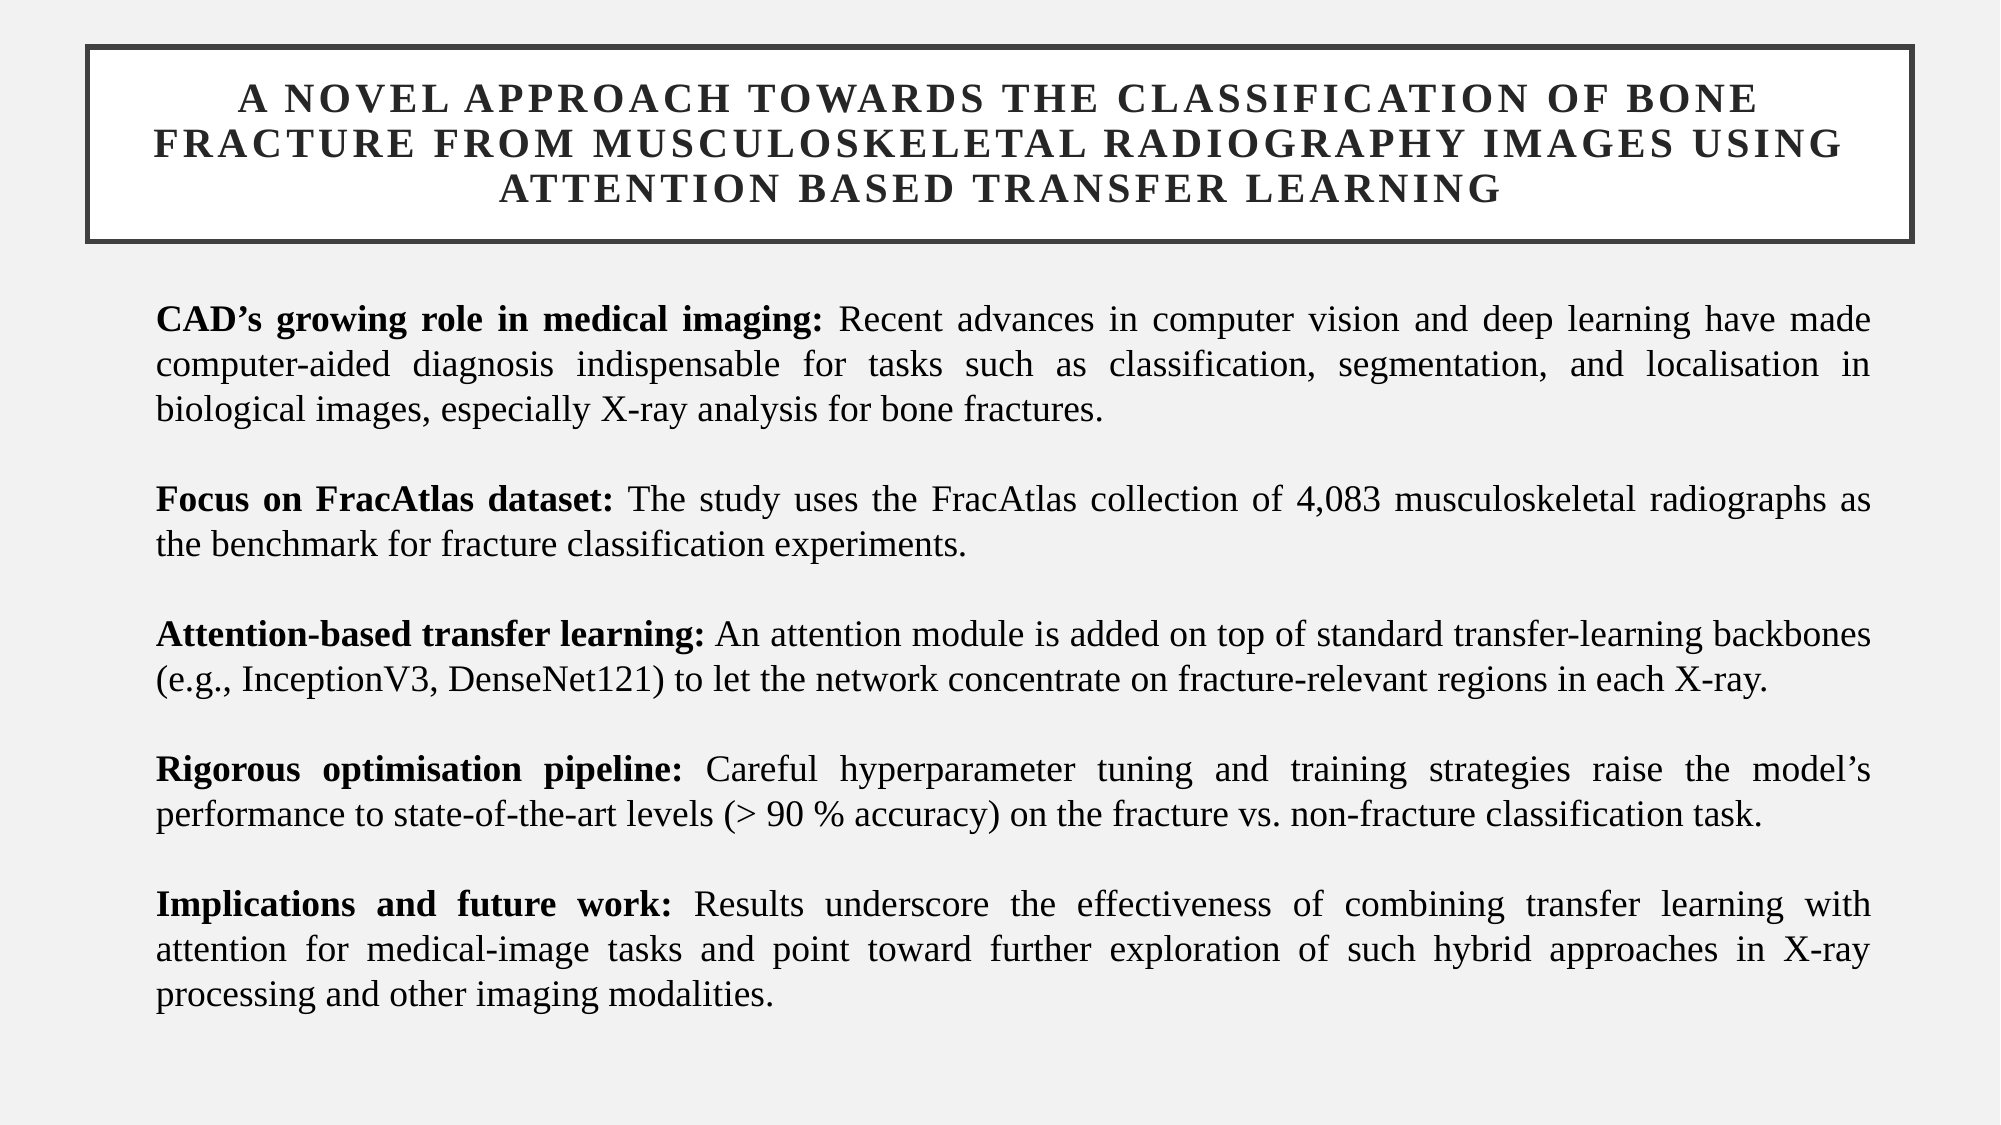

# A novel approach towards the classification of Bone Fracture from Musculoskeletal Radiography images using Attention Based Transfer Learning
CAD’s growing role in medical imaging: Recent advances in computer vision and deep learning have made computer-aided diagnosis indispensable for tasks such as classification, segmentation, and localisation in biological images, especially X-ray analysis for bone fractures.

Focus on FracAtlas dataset: The study uses the FracAtlas collection of 4,083 musculoskeletal radiographs as the benchmark for fracture classification experiments.

Attention-based transfer learning: An attention module is added on top of standard transfer-learning backbones (e.g., InceptionV3, DenseNet121) to let the network concentrate on fracture-relevant regions in each X-ray.

Rigorous optimisation pipeline: Careful hyperparameter tuning and training strategies raise the model’s performance to state-of-the-art levels (> 90 % accuracy) on the fracture vs. non-fracture classification task.

Implications and future work: Results underscore the effectiveness of combining transfer learning with attention for medical-image tasks and point toward further exploration of such hybrid approaches in X-ray processing and other imaging modalities.